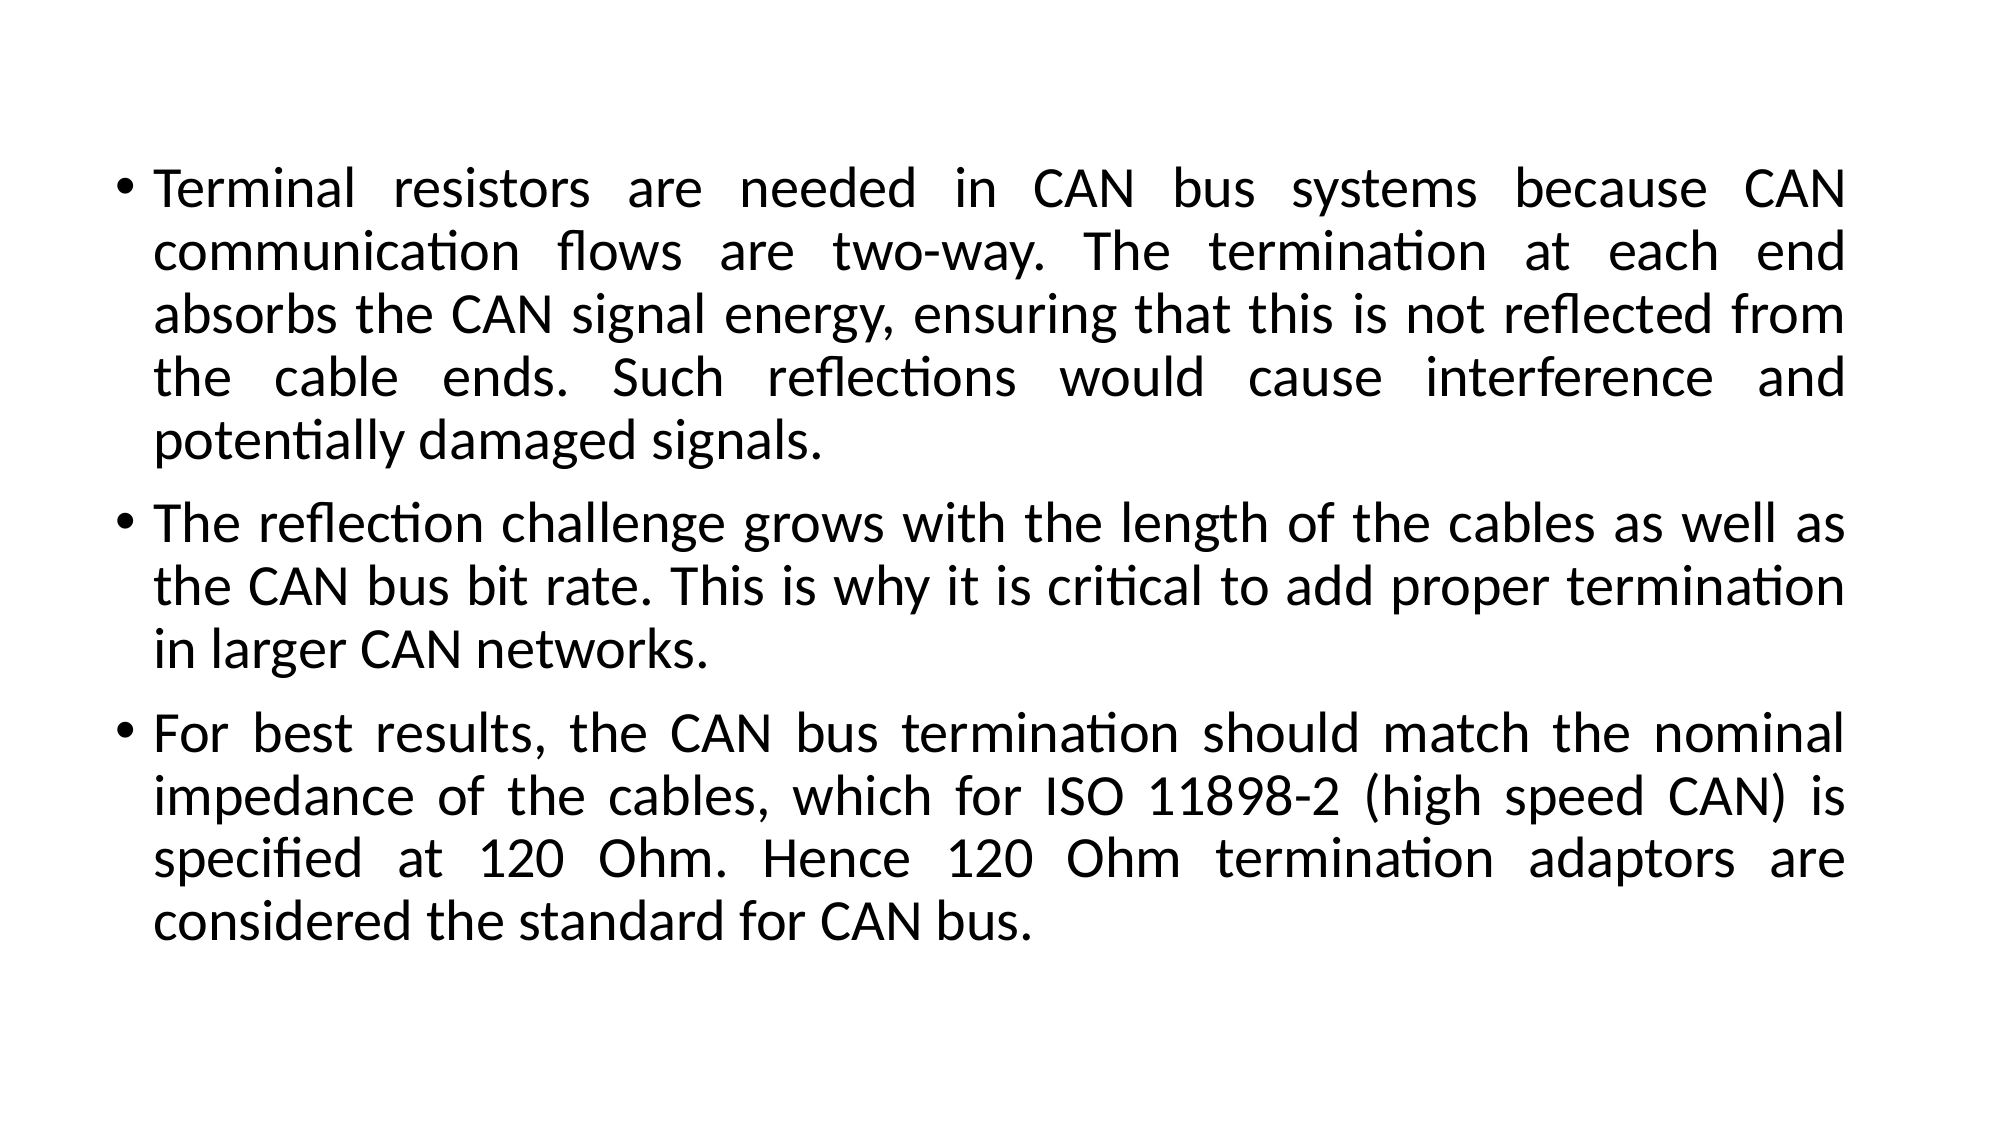

Terminal resistors are needed in CAN bus systems because CAN communication flows are two-way. The termination at each end absorbs the CAN signal energy, ensuring that this is not reflected from the cable ends. Such reflections would cause interference and potentially damaged signals.
The reflection challenge grows with the length of the cables as well as the CAN bus bit rate. This is why it is critical to add proper termination in larger CAN networks.
For best results, the CAN bus termination should match the nominal impedance of the cables, which for ISO 11898-2 (high speed CAN) is specified at 120 Ohm. Hence 120 Ohm termination adaptors are considered the standard for CAN bus.